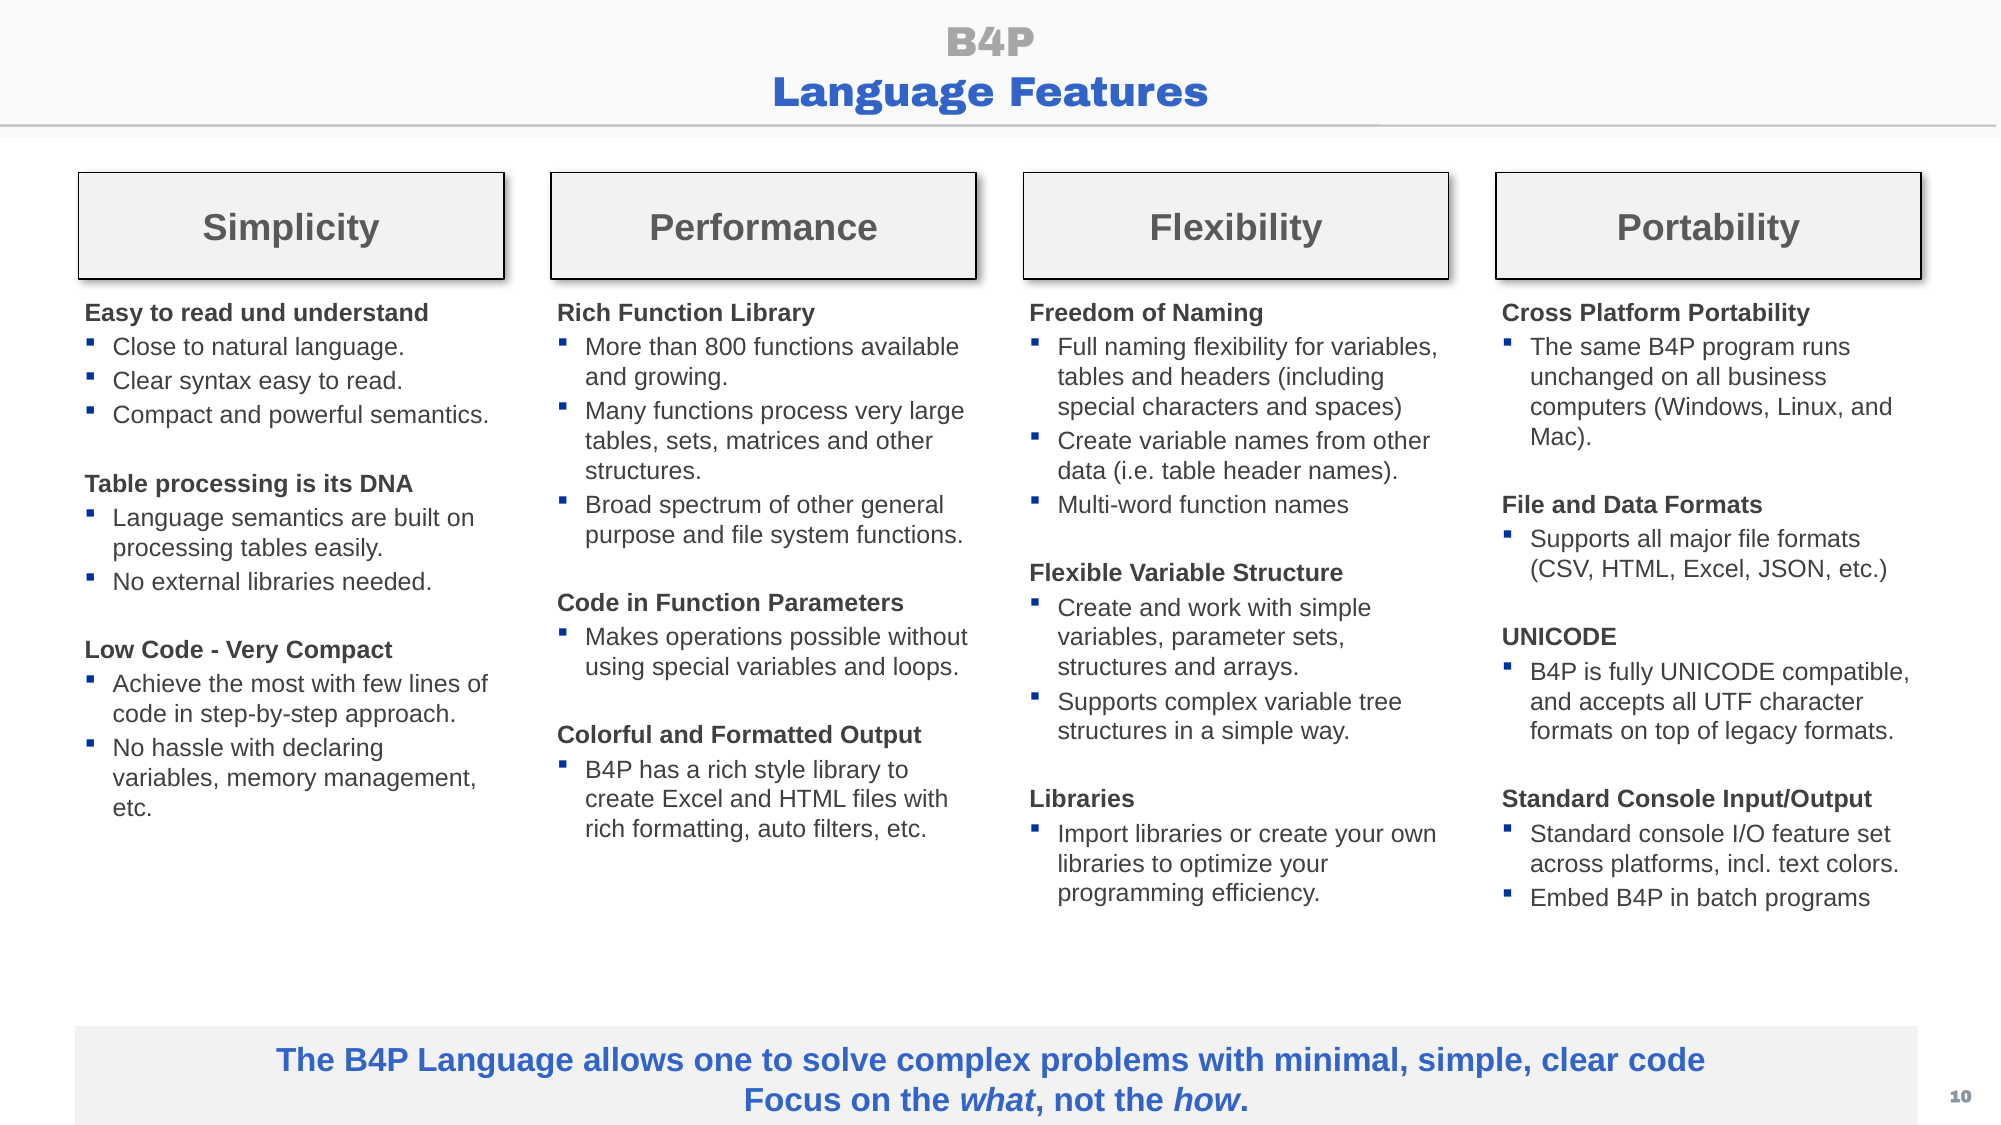

# B4P Language Features

Simplicity
Performance
Flexibility
Portability
Easy to read und understand
Close to natural language.
Clear syntax easy to read.
Compact and powerful semantics.

Table processing is its DNA
Language semantics are built on processing tables easily.
No external libraries needed.

Low Code - Very Compact
Achieve the most with few lines of code in step-by-step approach.
No hassle with declaring variables, memory management, etc.
Rich Function Library
More than 800 functions available and growing.
Many functions process very large tables, sets, matrices and other structures.
Broad spectrum of other general purpose and file system functions.

Code in Function Parameters
Makes operations possible without using special variables and loops.

Colorful and Formatted Output
B4P has a rich style library to create Excel and HTML files with rich formatting, auto filters, etc.
Freedom of Naming
Full naming flexibility for variables, tables and headers (including special characters and spaces)
Create variable names from other data (i.e. table header names).
Multi-word function names

Flexible Variable Structure
Create and work with simple variables, parameter sets, structures and arrays.
Supports complex variable tree structures in a simple way.

Libraries
Import libraries or create your own libraries to optimize your programming efficiency.
Cross Platform Portability
The same B4P program runs unchanged on all business computers (Windows, Linux, and Mac).

File and Data Formats
Supports all major file formats (CSV, HTML, Excel, JSON, etc.)

UNICODE
B4P is fully UNICODE compatible, and accepts all UTF character formats on top of legacy formats.

Standard Console Input/Output
Standard console I/O feature set across platforms, incl. text colors.
Embed B4P in batch programs

The B4P Language allows one to solve complex problems with minimal, simple, clear code
Focus on the what, not the how.